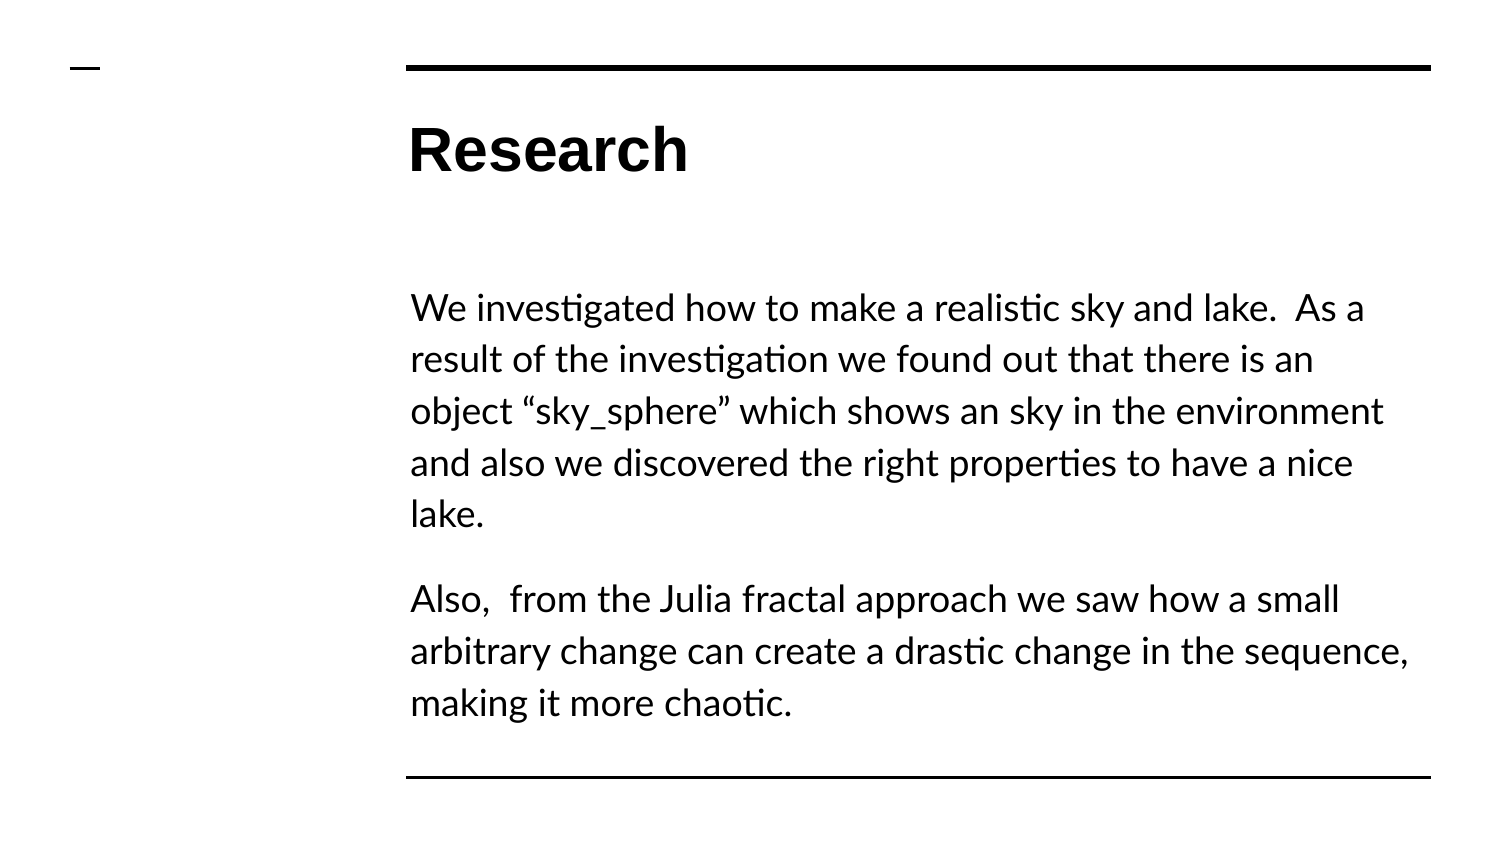

# Research
We investigated how to make a realistic sky and lake.  As a result of the investigation we found out that there is an object “sky_sphere” which shows an sky in the environment and also we discovered the right properties to have a nice lake.
Also,  from the Julia fractal approach we saw how a small arbitrary change can create a drastic change in the sequence, making it more chaotic.